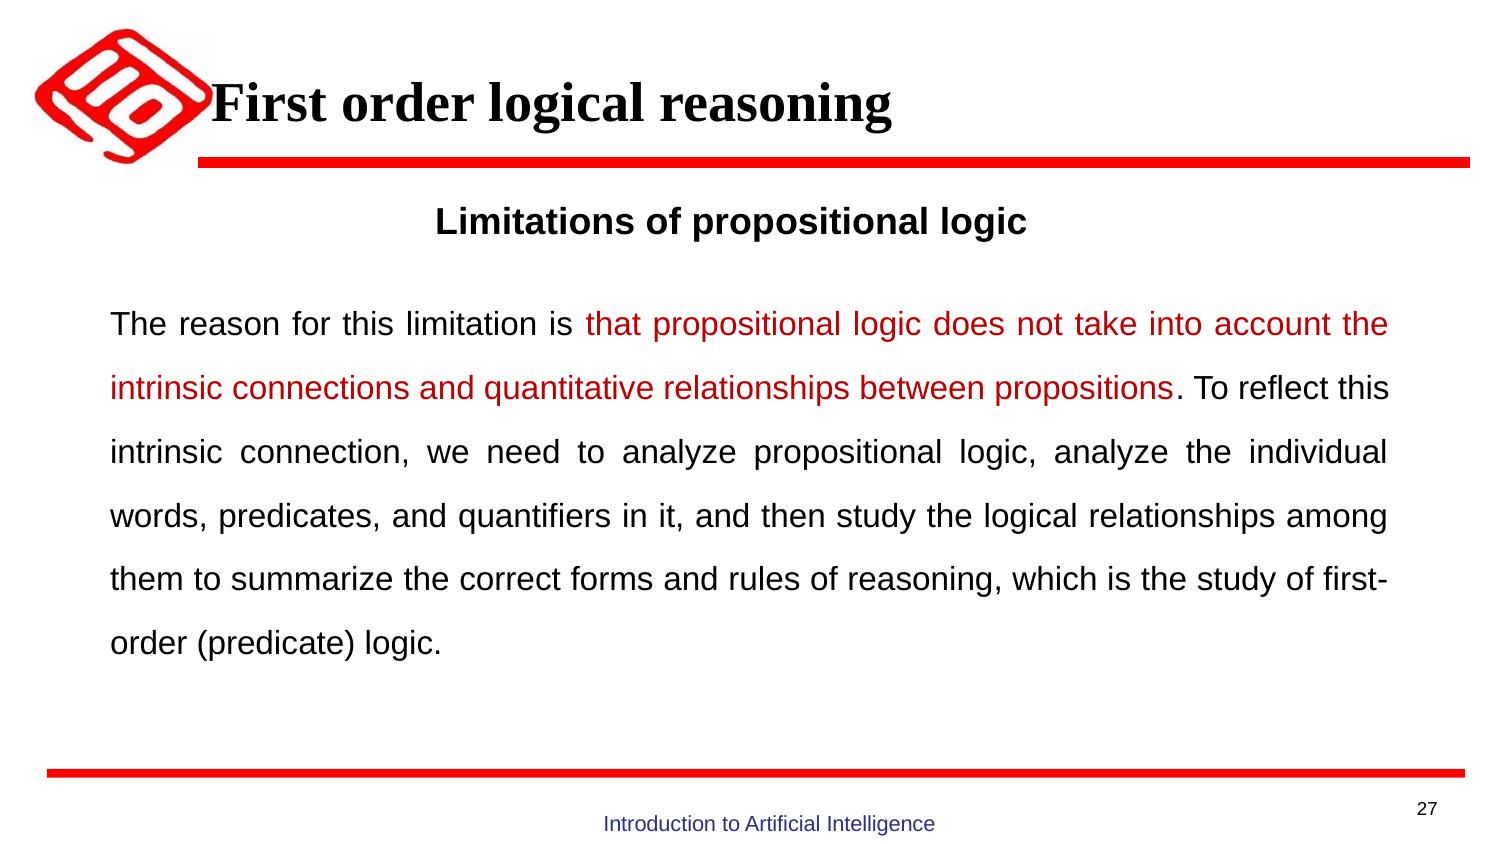

# First order logical reasoning
Limitations of propositional logic
The reason for this limitation is that propositional logic does not take into account the intrinsic connections and quantitative relationships between propositions. To reflect this intrinsic connection, we need to analyze propositional logic, analyze the individual words, predicates, and quantifiers in it, and then study the logical relationships among them to summarize the correct forms and rules of reasoning, which is the study of first-order (predicate) logic.
27
Introduction to Artificial Intelligence